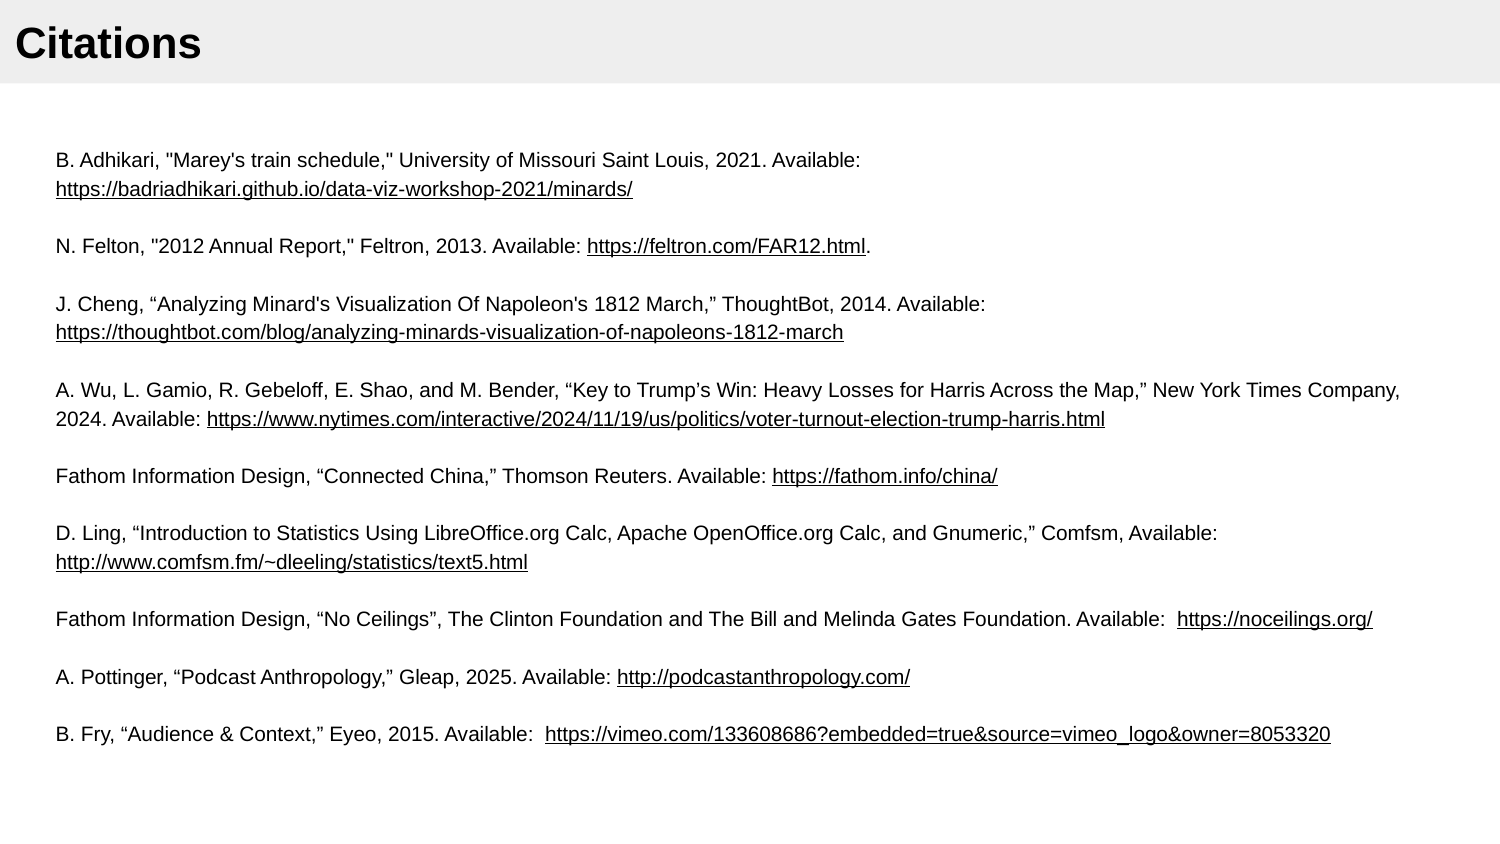

Citations

B. Adhikari, "Marey's train schedule," University of Missouri Saint Louis, 2021. Available: https://badriadhikari.github.io/data-viz-workshop-2021/minards/

N. Felton, "2012 Annual Report," Feltron, 2013. Available: https://feltron.com/FAR12.html.

J. Cheng, “Analyzing Minard's Visualization Of Napoleon's 1812 March,” ThoughtBot, 2014. Available: https://thoughtbot.com/blog/analyzing-minards-visualization-of-napoleons-1812-march

A. Wu, L. Gamio, R. Gebeloff, E. Shao, and M. Bender, “Key to Trump’s Win: Heavy Losses for Harris Across the Map,” New York Times Company, 2024. Available: https://www.nytimes.com/interactive/2024/11/19/us/politics/voter-turnout-election-trump-harris.html

Fathom Information Design, “Connected China,” Thomson Reuters. Available: https://fathom.info/china/

D. Ling, “Introduction to Statistics Using LibreOffice.org Calc, Apache OpenOffice.org Calc, and Gnumeric,” Comfsm, Available: http://www.comfsm.fm/~dleeling/statistics/text5.html

Fathom Information Design, “No Ceilings”, The Clinton Foundation and The Bill and Melinda Gates Foundation. Available:  https://noceilings.org/

A. Pottinger, “Podcast Anthropology,” Gleap, 2025. Available: http://podcastanthropology.com/

B. Fry, “Audience & Context,” Eyeo, 2015. Available:  https://vimeo.com/133608686?embedded=true&source=vimeo_logo&owner=8053320